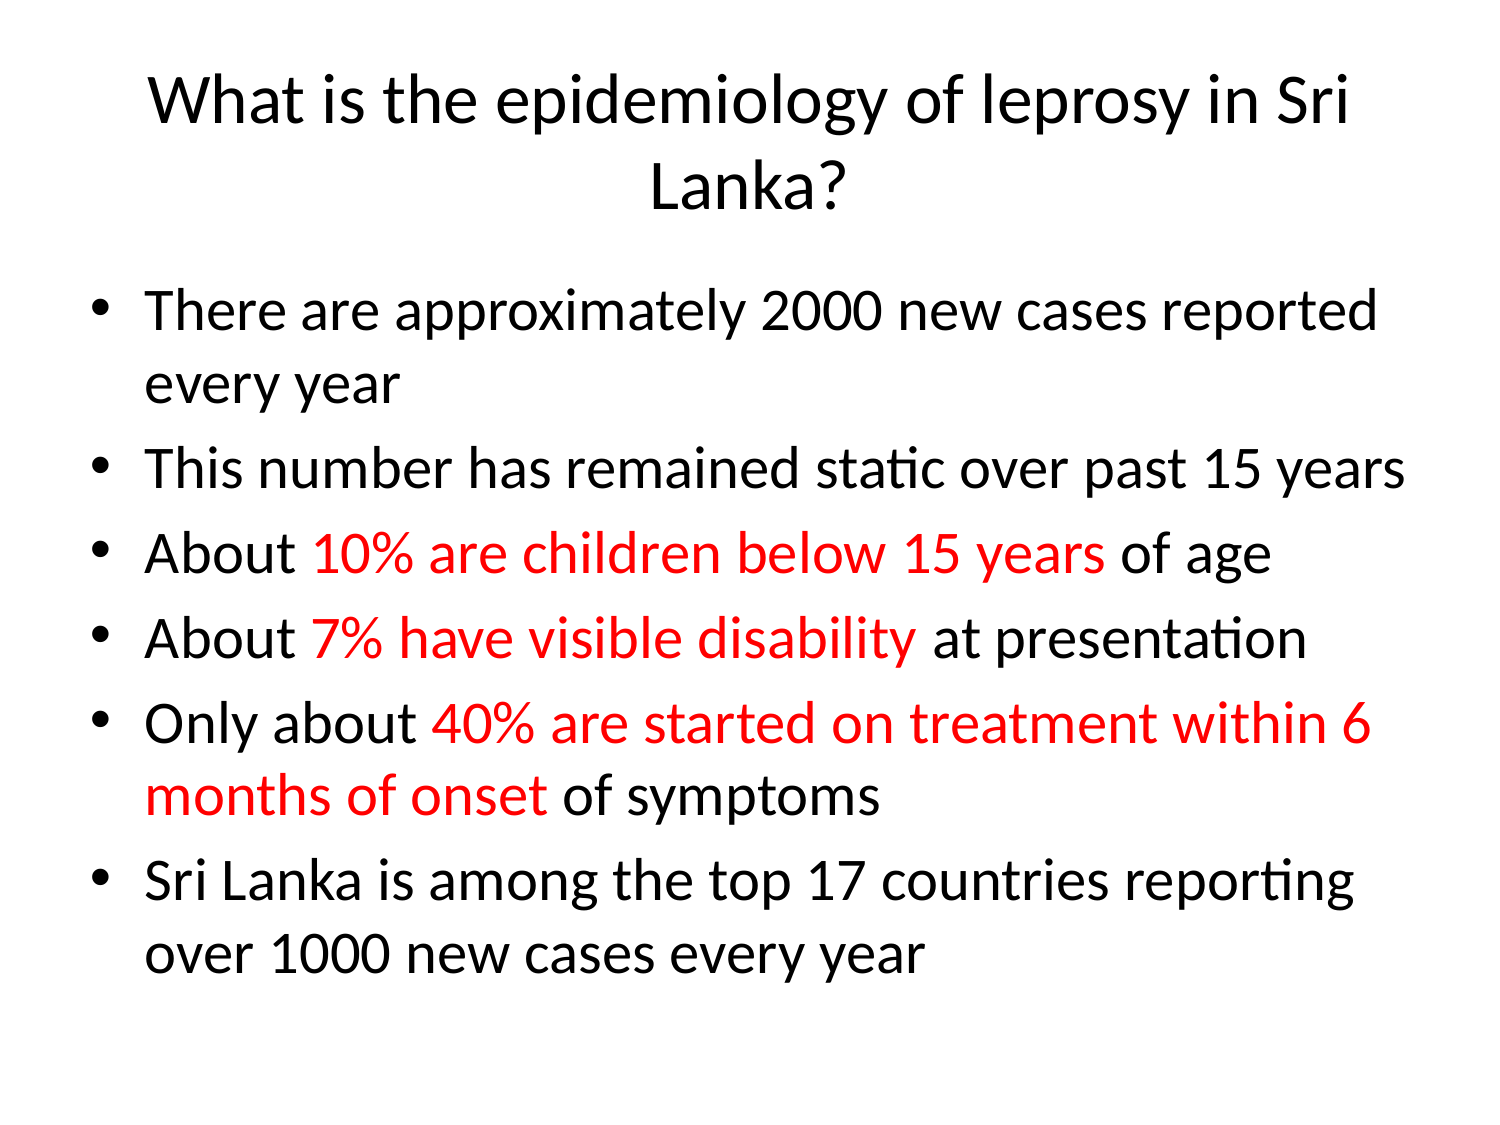

What is the epidemiology of leprosy in Sri Lanka?
There are approximately 2000 new cases reported every year
This number has remained static over past 15 years
About 10% are children below 15 years of age
About 7% have visible disability at presentation
Only about 40% are started on treatment within 6 months of onset of symptoms
Sri Lanka is among the top 17 countries reporting over 1000 new cases every year